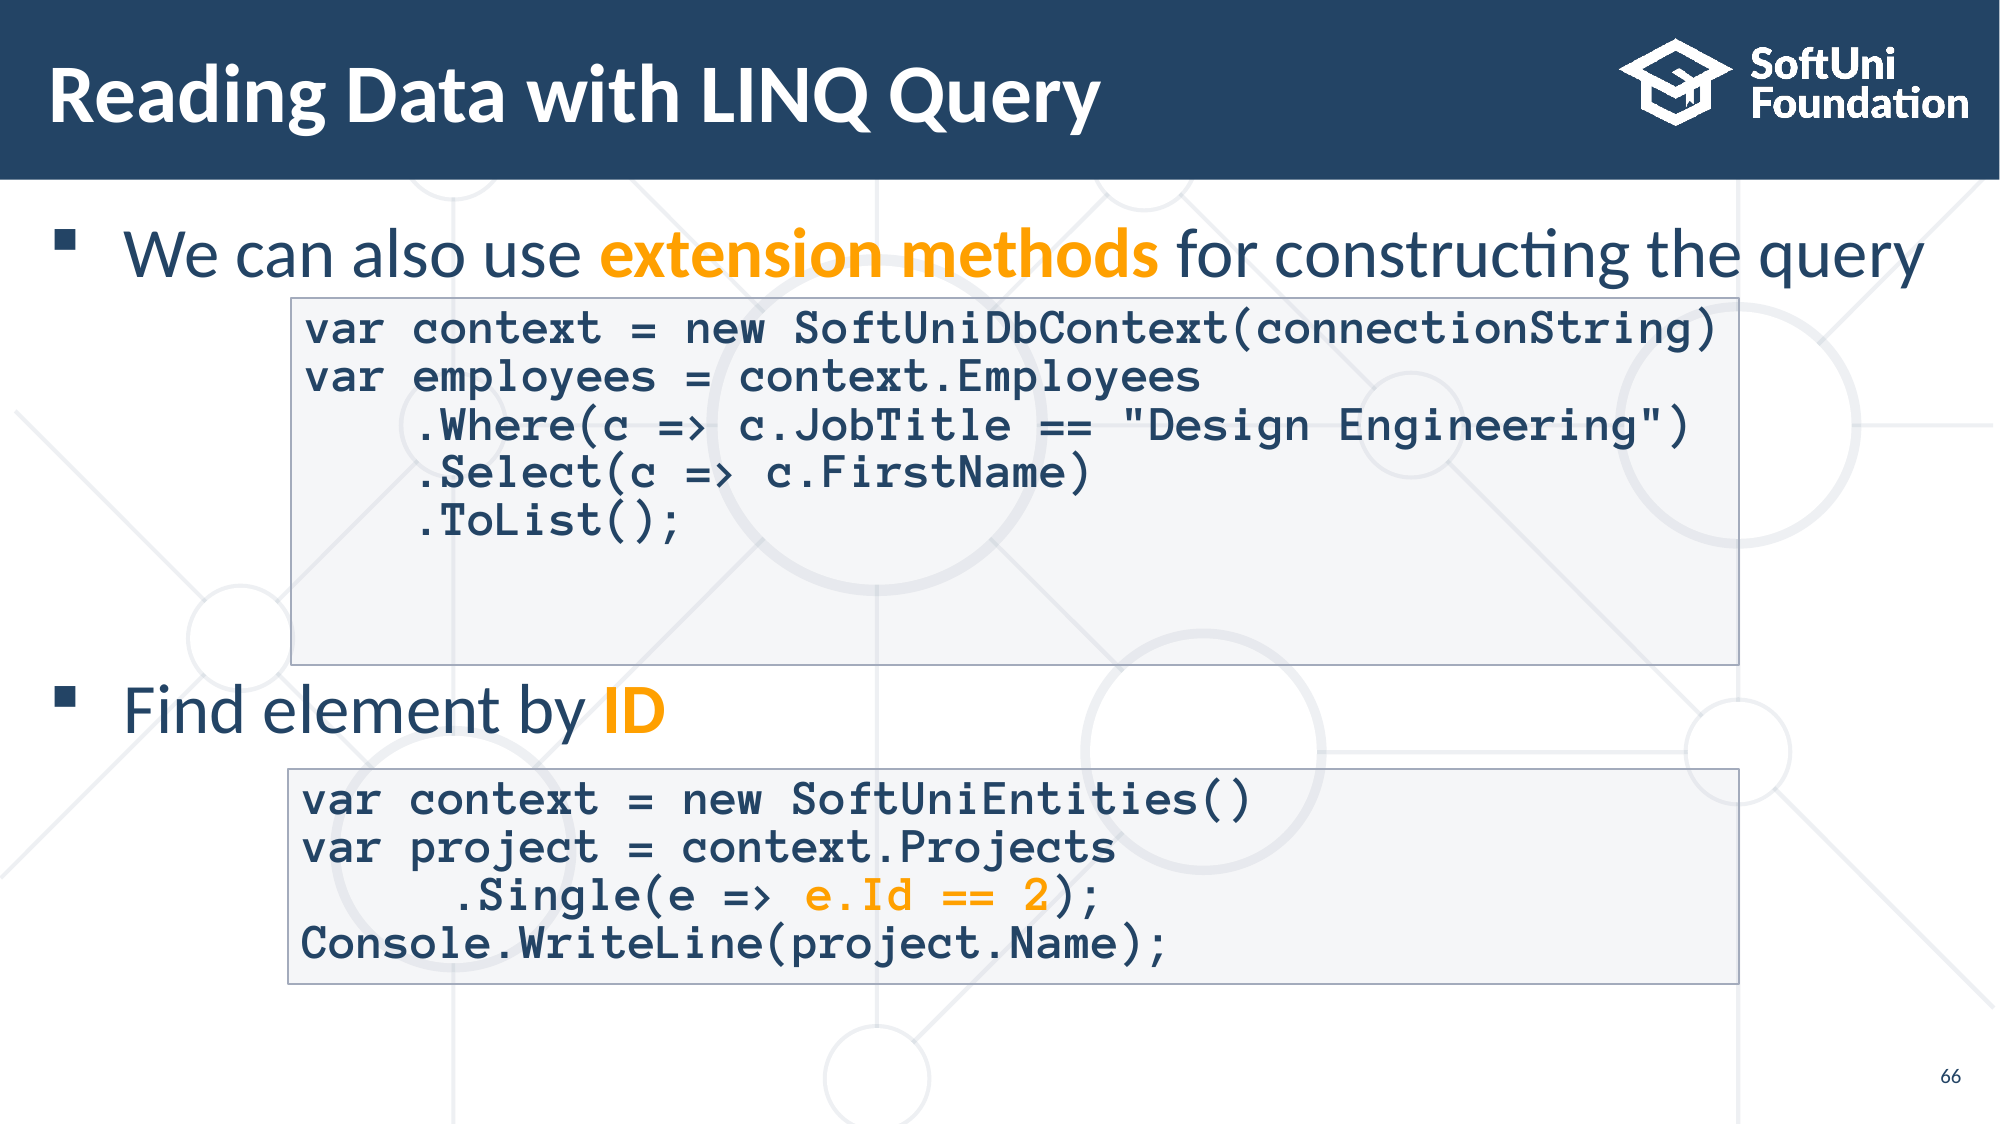

# Reading Data with LINQ Query
We can also use extension methods for constructing the query

Find element by ID

var context = new SoftUniDbContext(connectionString)
var employees = context.Employees
    .Where(c => c.JobTitle == "Design Engineering")
    .Select(c => c.FirstName)
    .ToList();
var context = new SoftUniEntities()
var project = context.Projects
	.Single(e => e.Id == 2);
Console.WriteLine(project.Name);
66